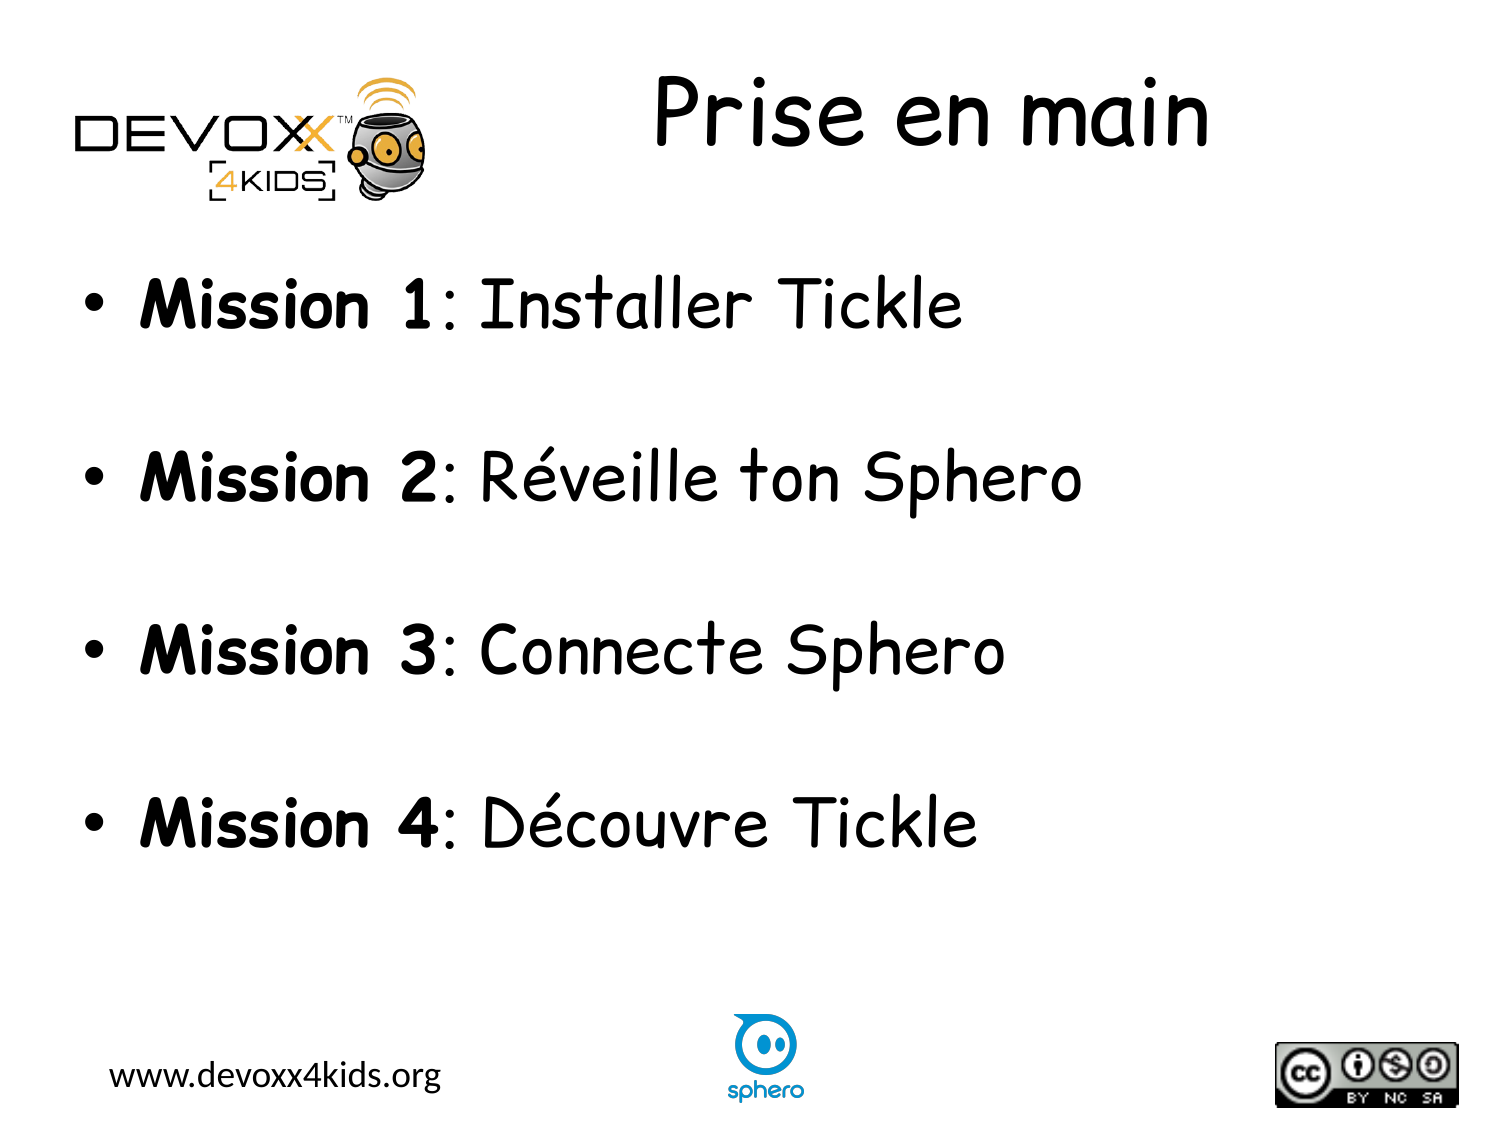

# Prise en main
Mission 1: Installer Tickle

Mission 2: Réveille ton Sphero

Mission 3: Connecte Sphero

Mission 4: Découvre Tickle
20